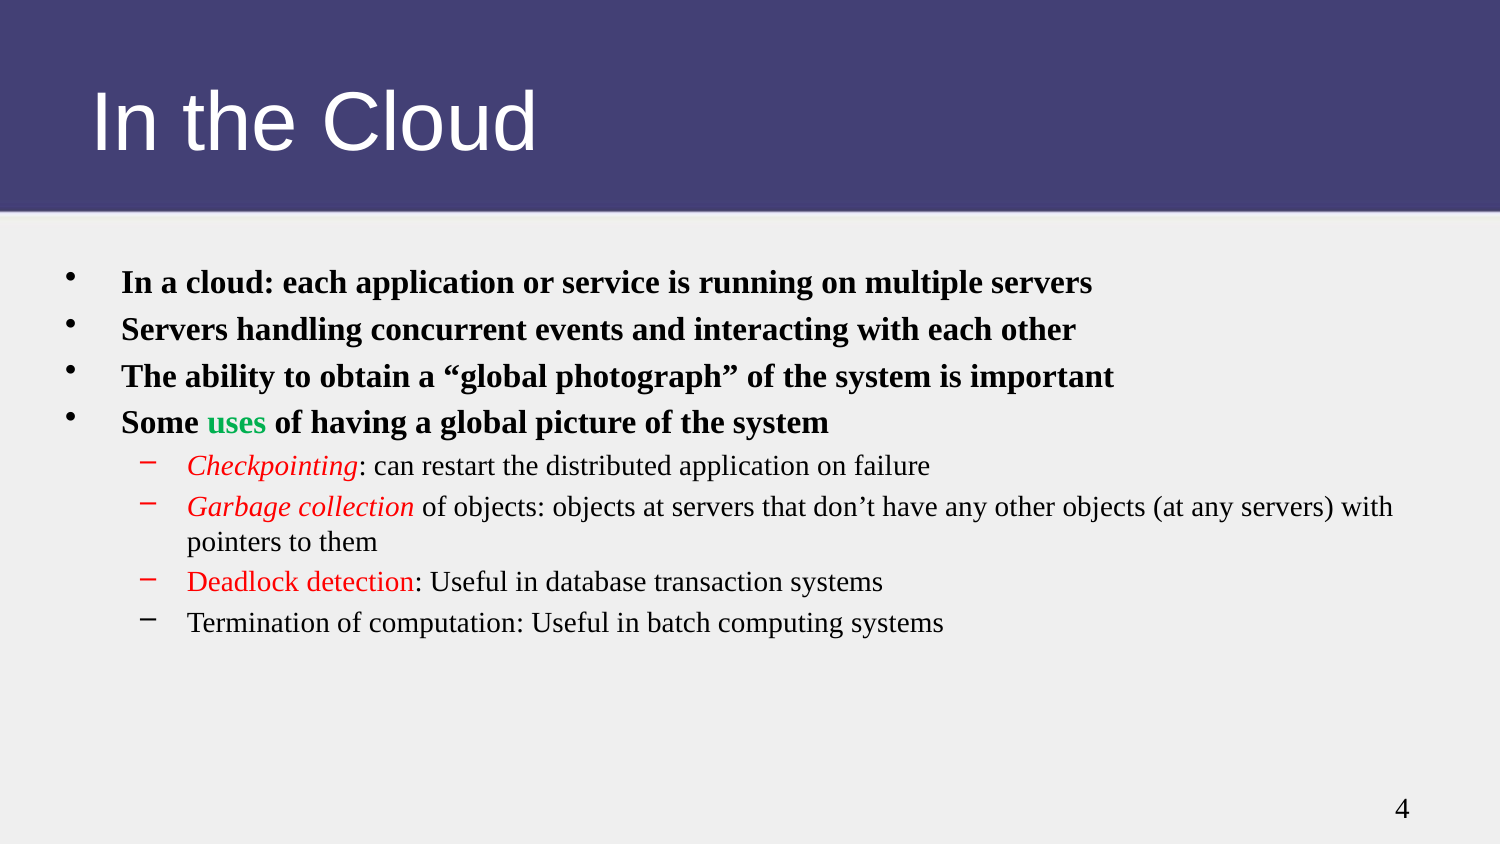

# In the Cloud
In a cloud: each application or service is running on multiple servers
Servers handling concurrent events and interacting with each other
The ability to obtain a “global photograph” of the system is important
Some uses of having a global picture of the system
Checkpointing: can restart the distributed application on failure
Garbage collection of objects: objects at servers that don’t have any other objects (at any servers) with pointers to them
Deadlock detection: Useful in database transaction systems
Termination of computation: Useful in batch computing systems
4